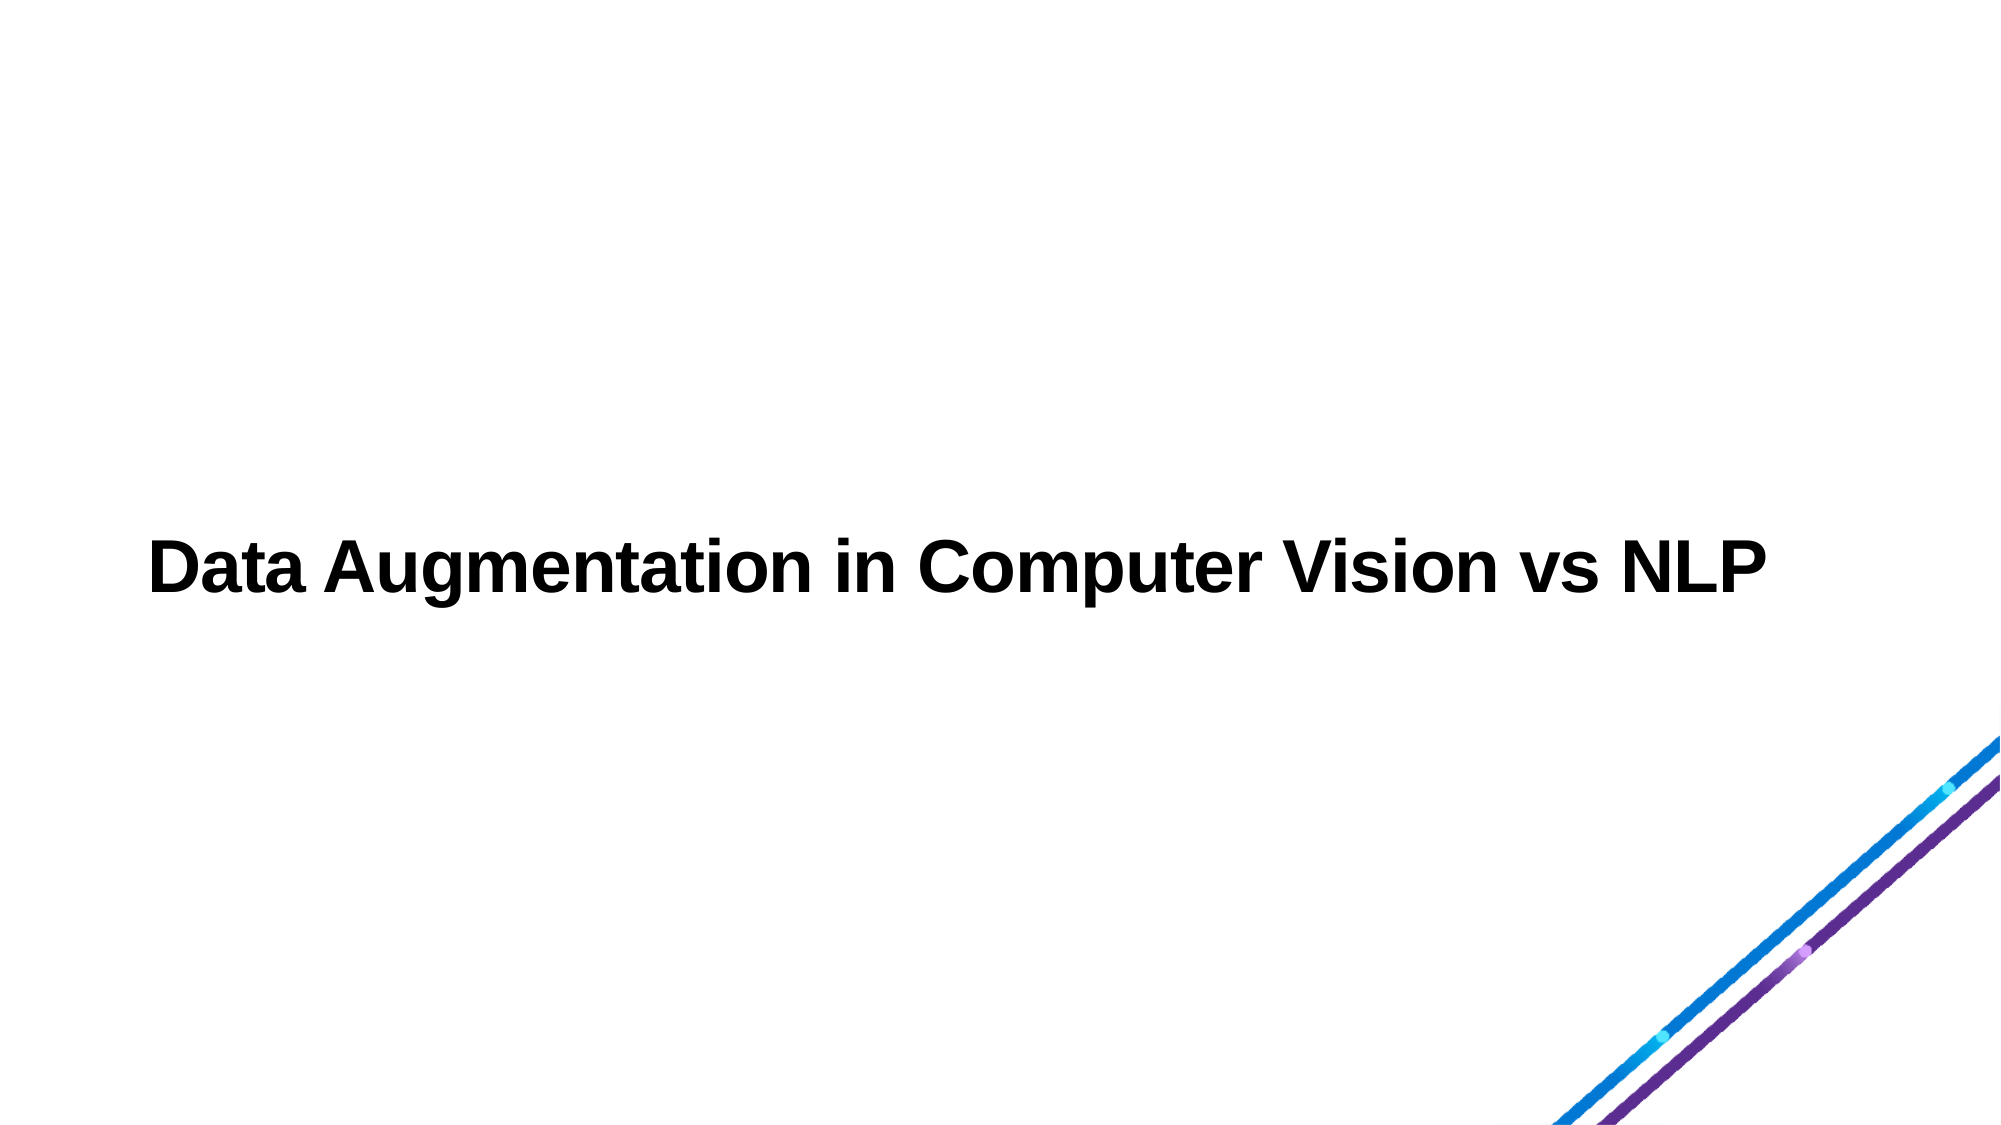

# Data Augmentation in Computer Vision vs NLP